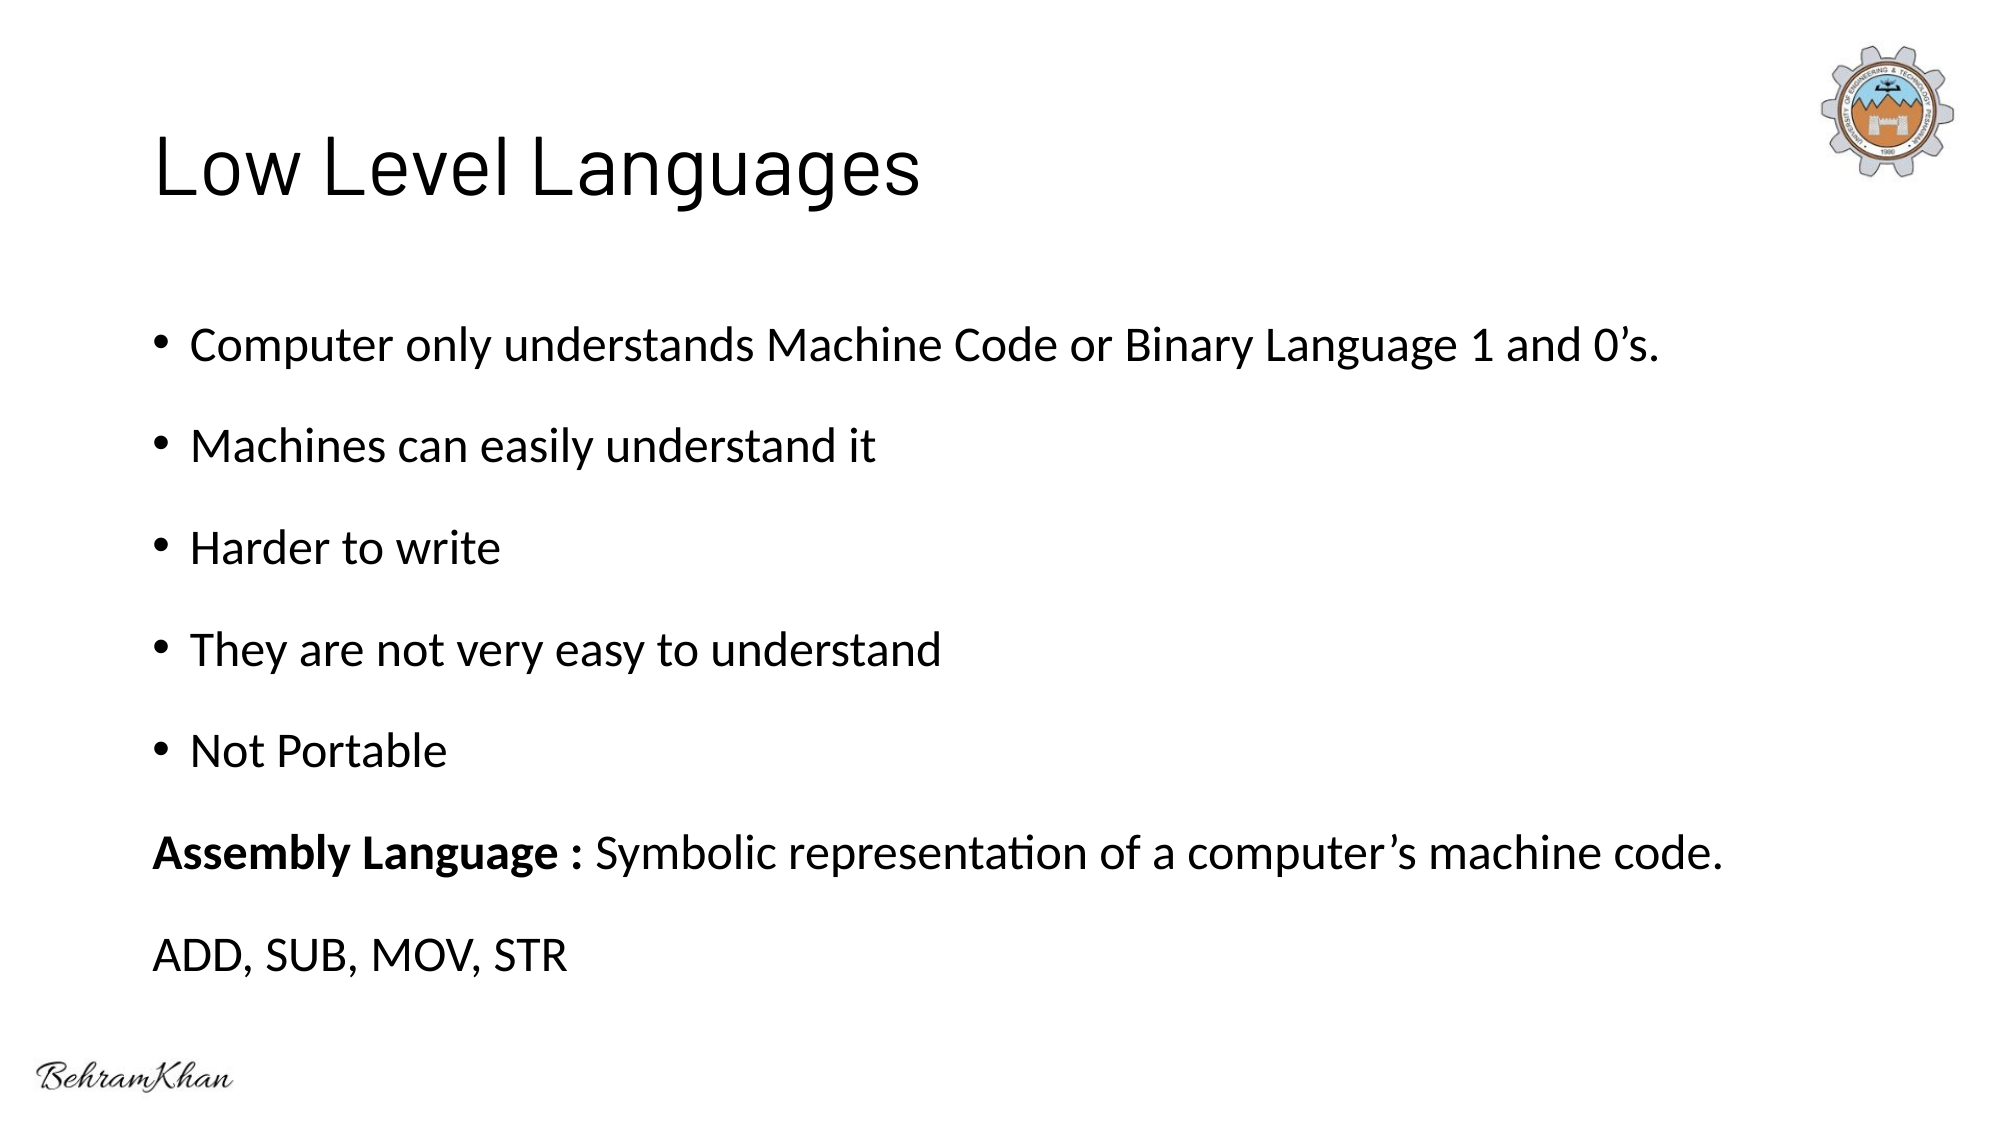

# Low Level Languages
Computer only understands Machine Code or Binary Language 1 and 0’s.
Machines can easily understand it
Harder to write
They are not very easy to understand
Not Portable
Assembly Language : Symbolic representation of a computer’s machine code.
ADD, SUB, MOV, STR